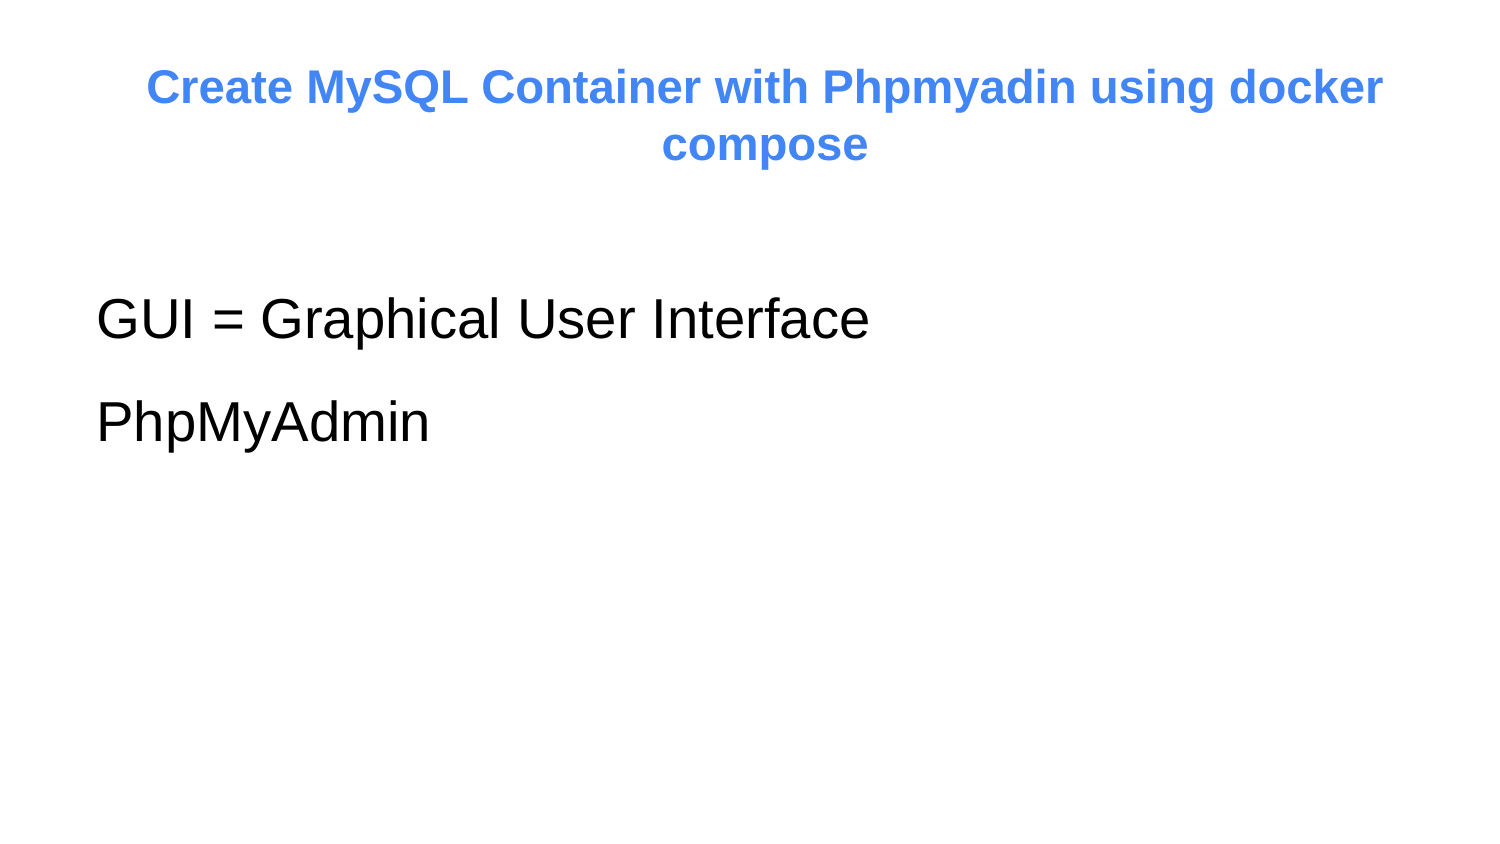

# Create MySQL Container with Phpmyadin using docker compose
GUI = Graphical User Interface
PhpMyAdmin